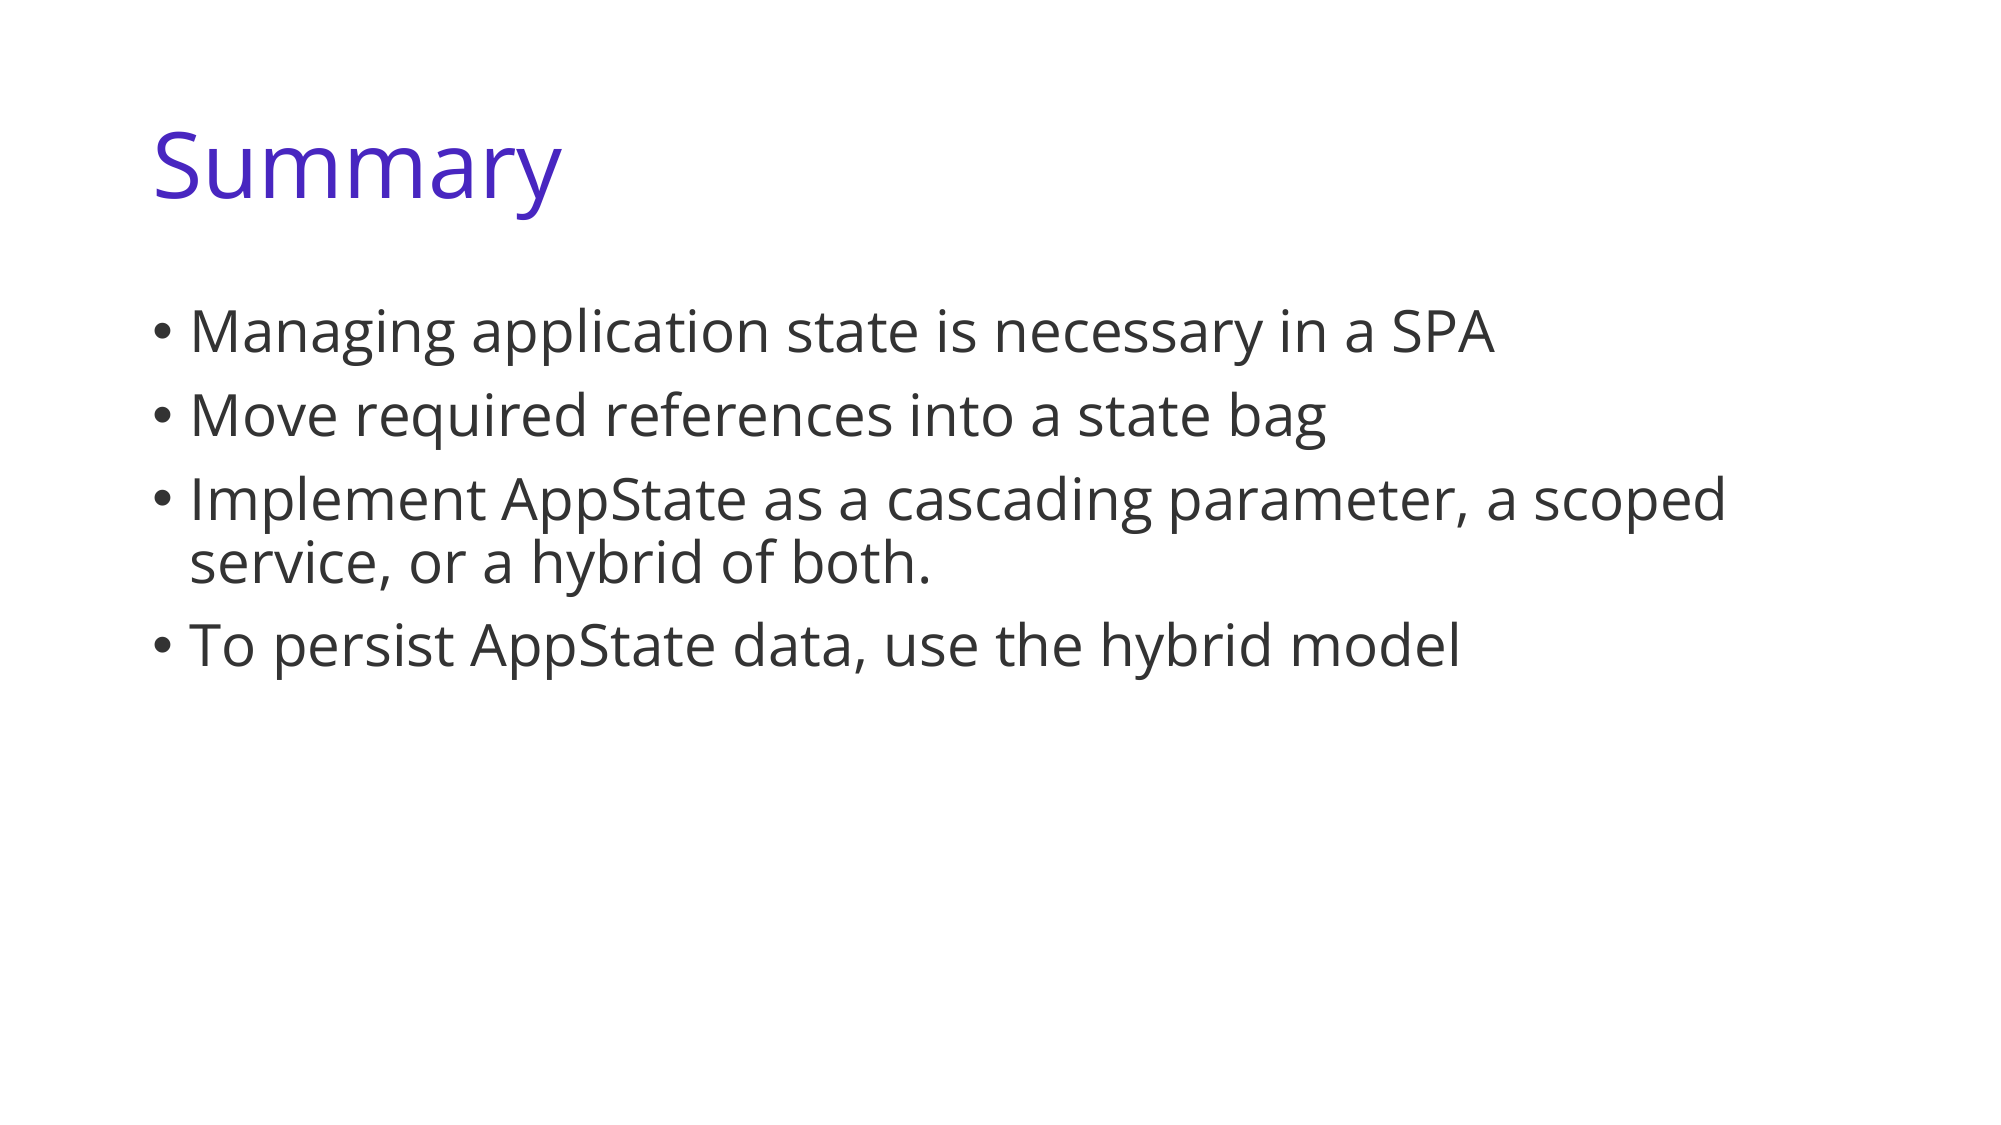

# Summary
Managing application state is necessary in a SPA
Move required references into a state bag
Implement AppState as a cascading parameter, a scoped service, or a hybrid of both.
To persist AppState data, use the hybrid model